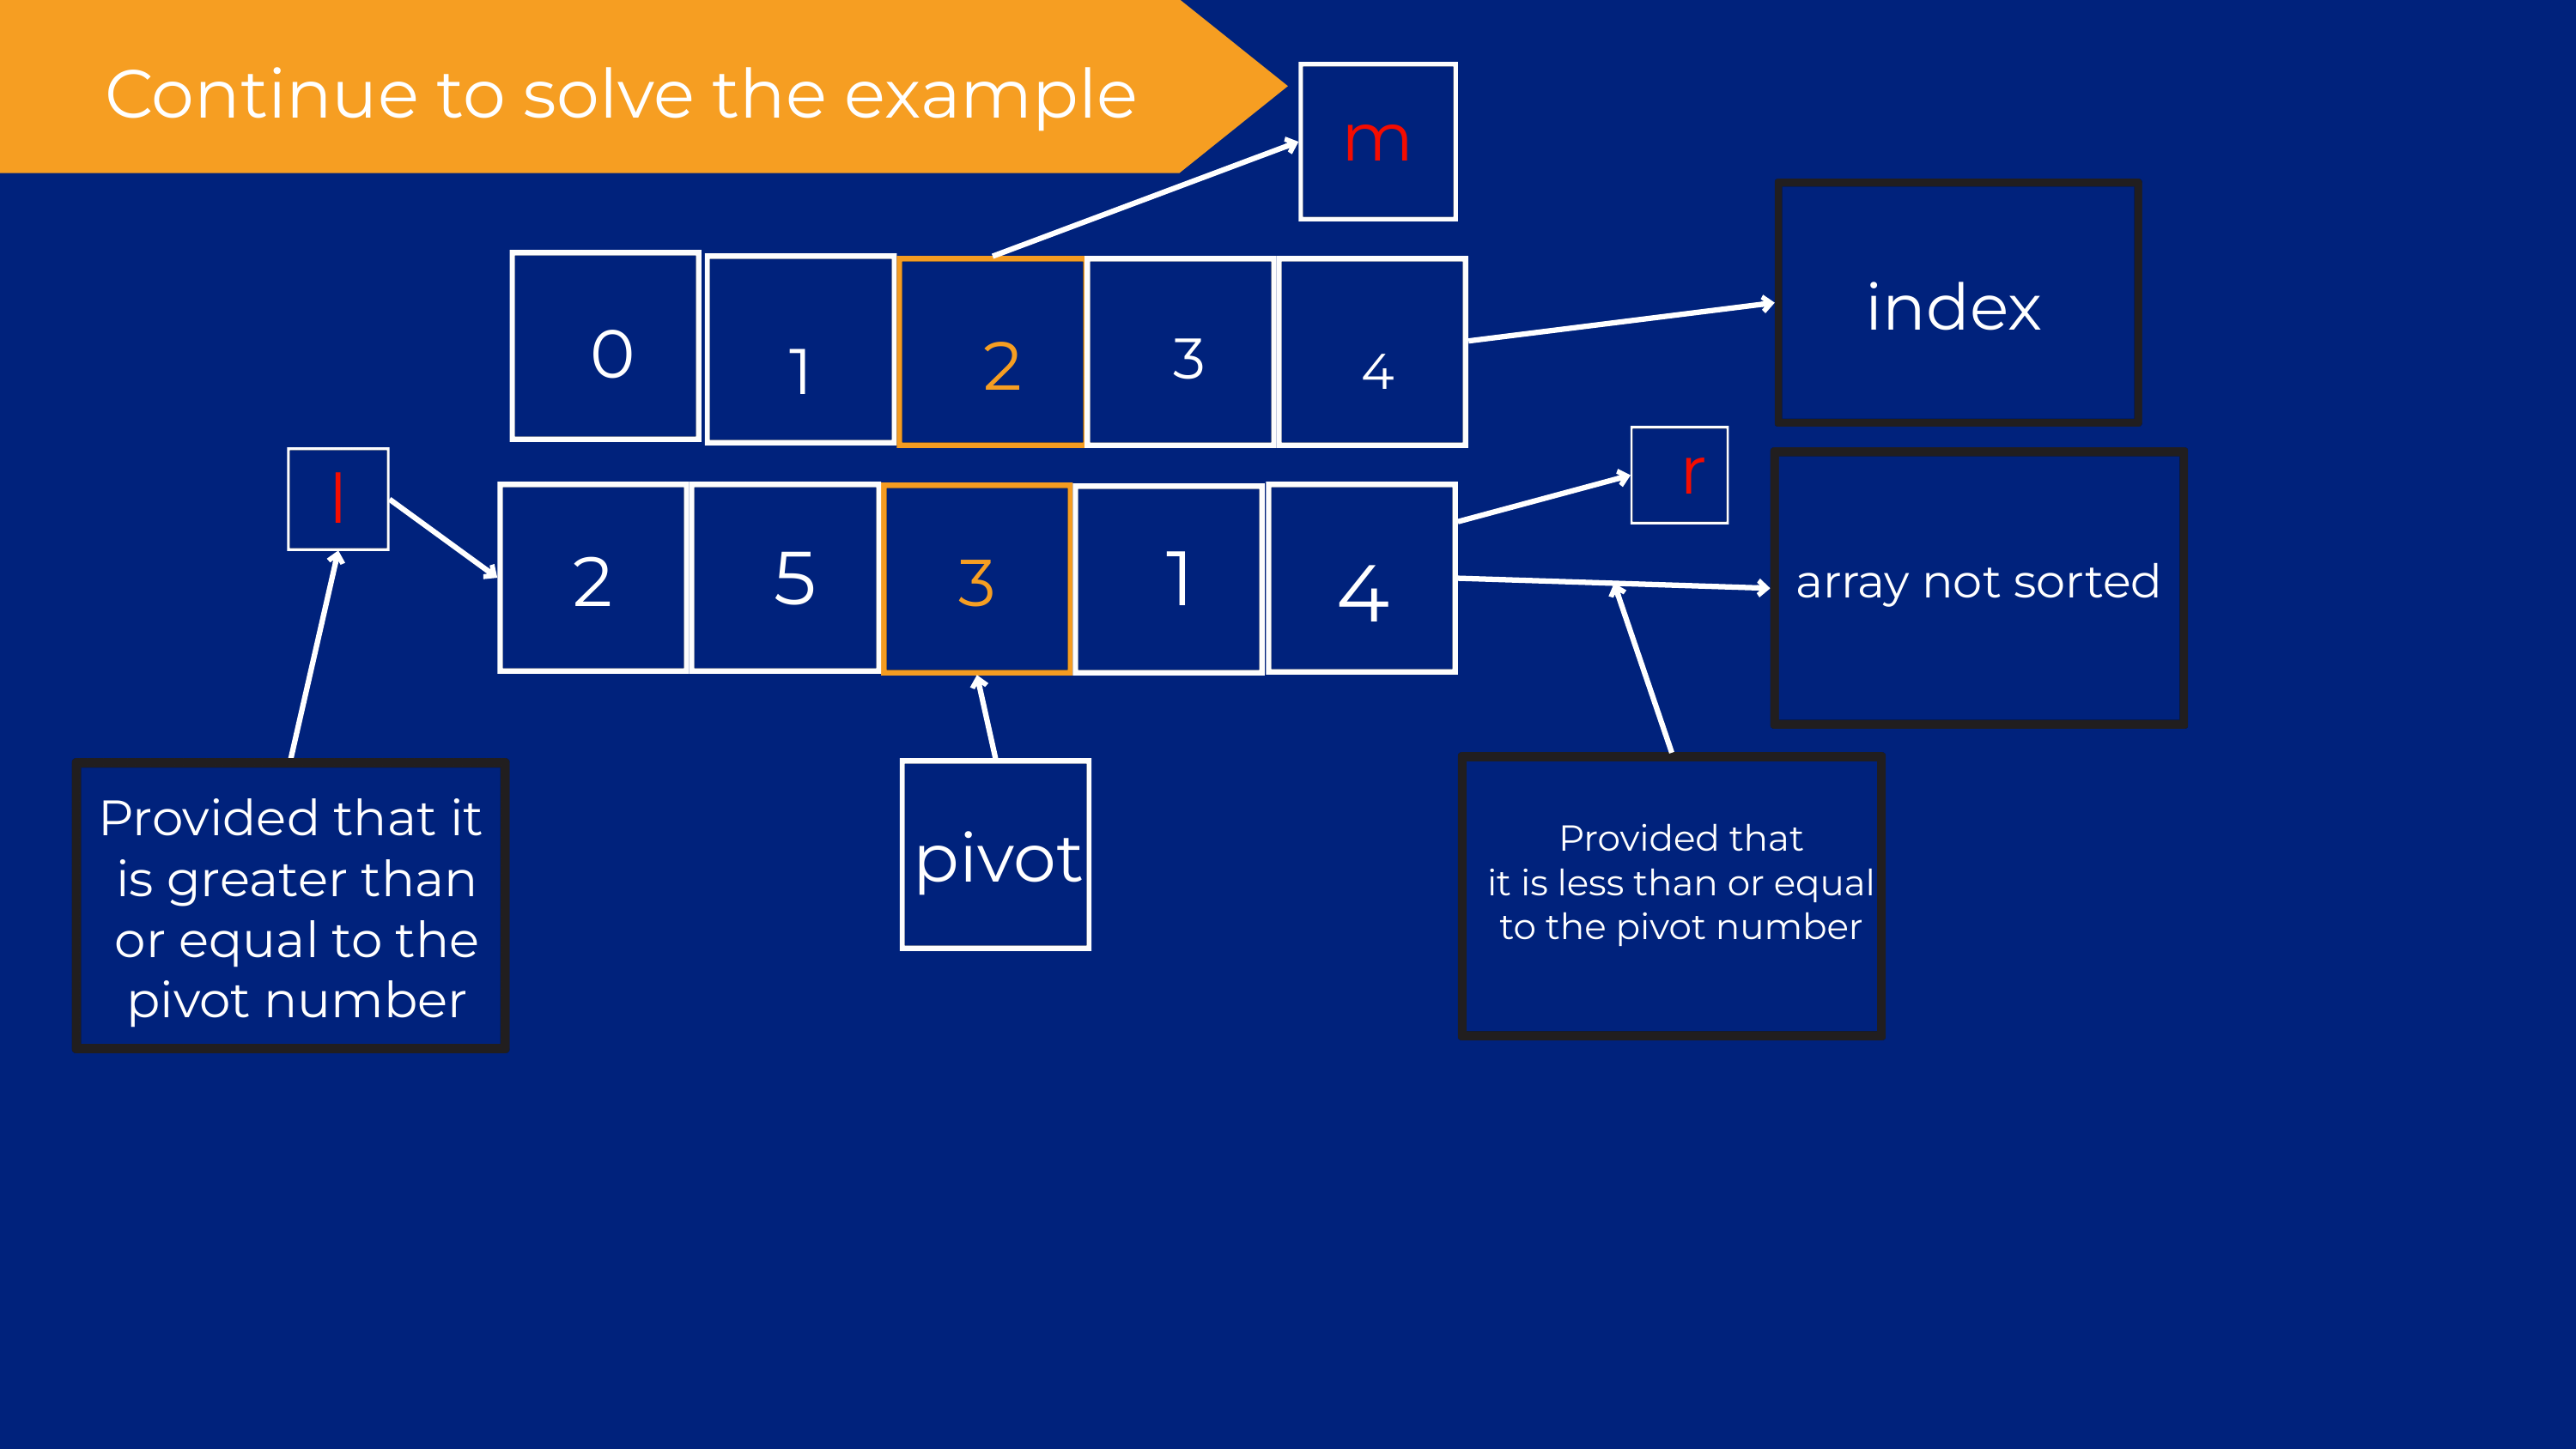

Continue to solve the example

m

index

0
2
3
1
4
r

l

1
5
2
3
4

array not sorted

Provided that it
 is greater than
 or equal to the
 pivot number
pivot
Provided that
 it is less than or equal
to the pivot number